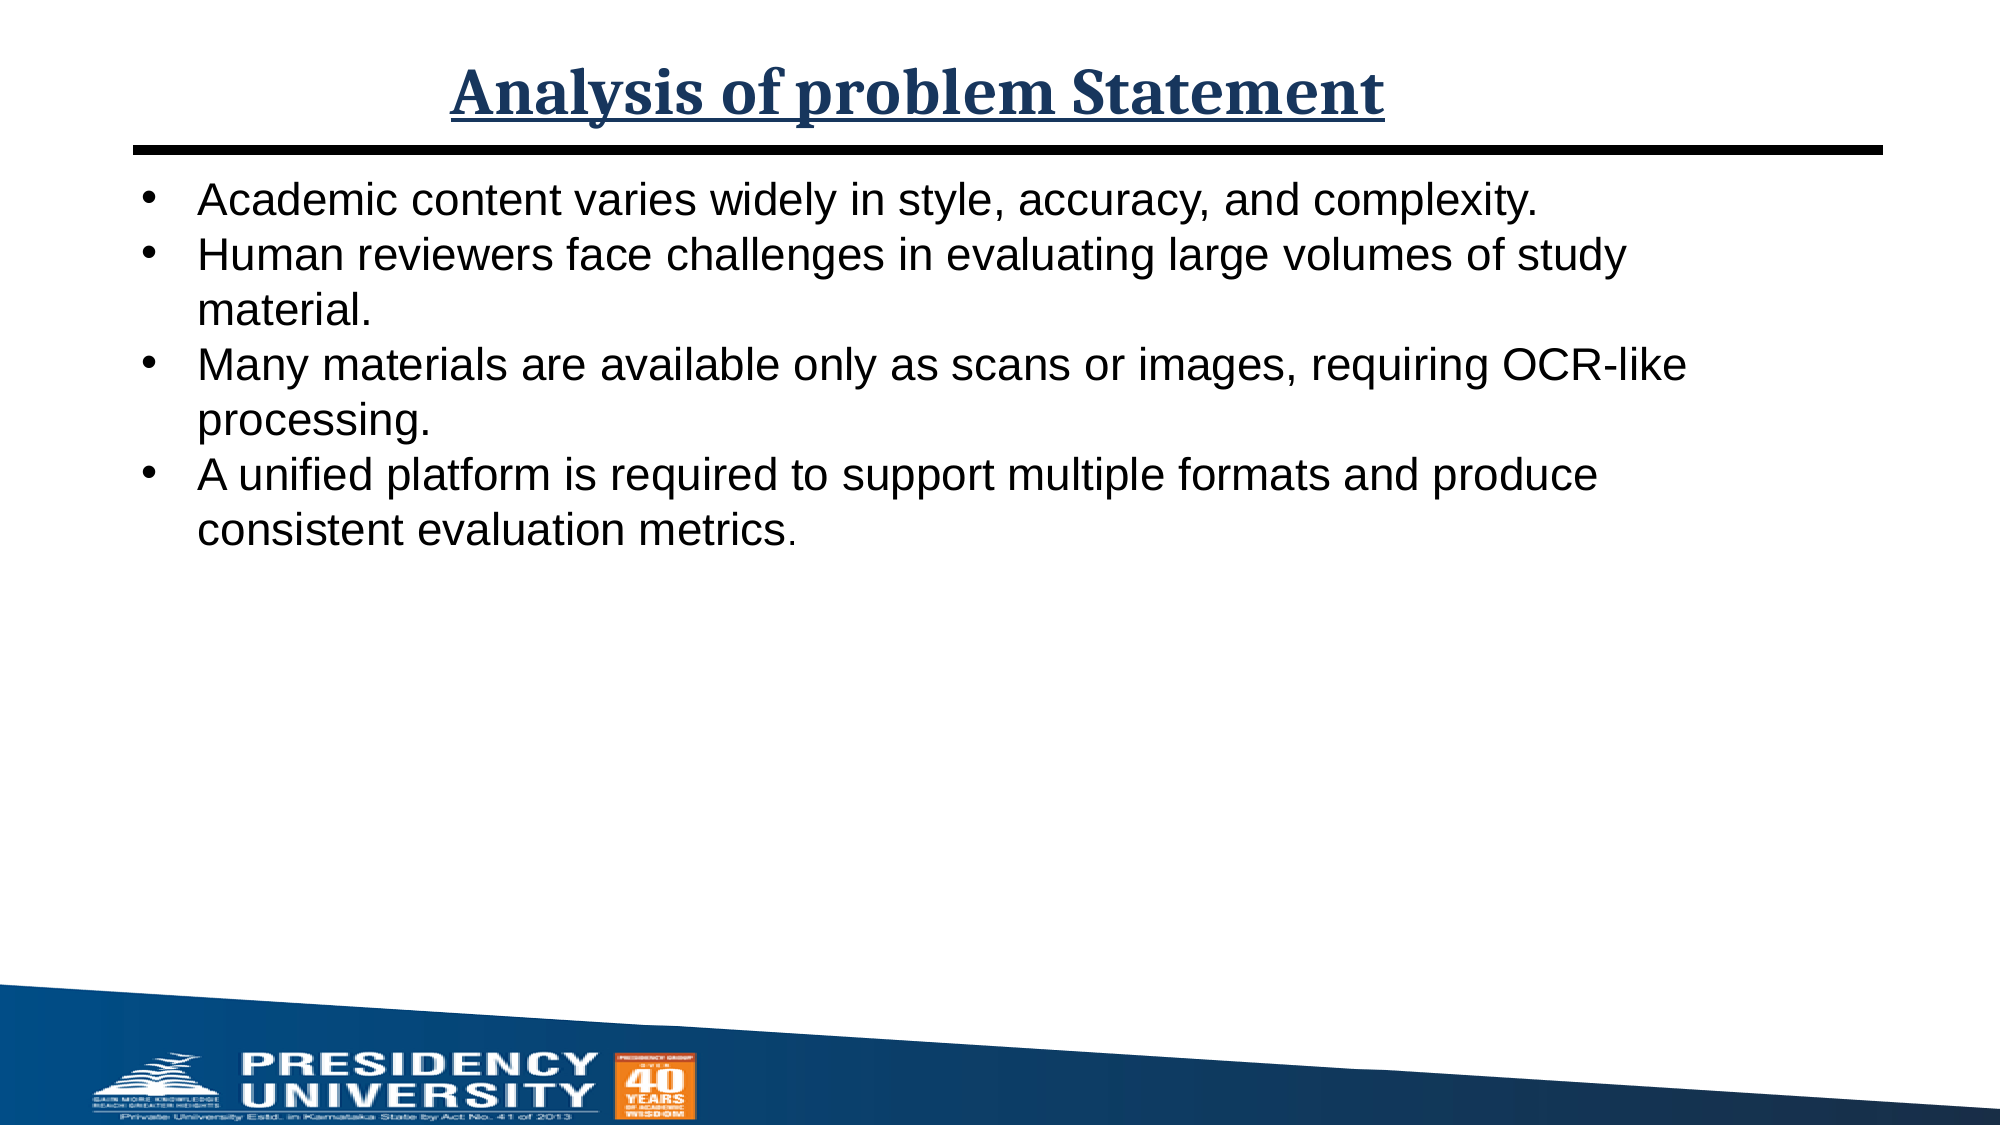

# Analysis of problem Statement
Academic content varies widely in style, accuracy, and complexity.
Human reviewers face challenges in evaluating large volumes of study material.
Many materials are available only as scans or images, requiring OCR-like processing.
A unified platform is required to support multiple formats and produce consistent evaluation metrics.